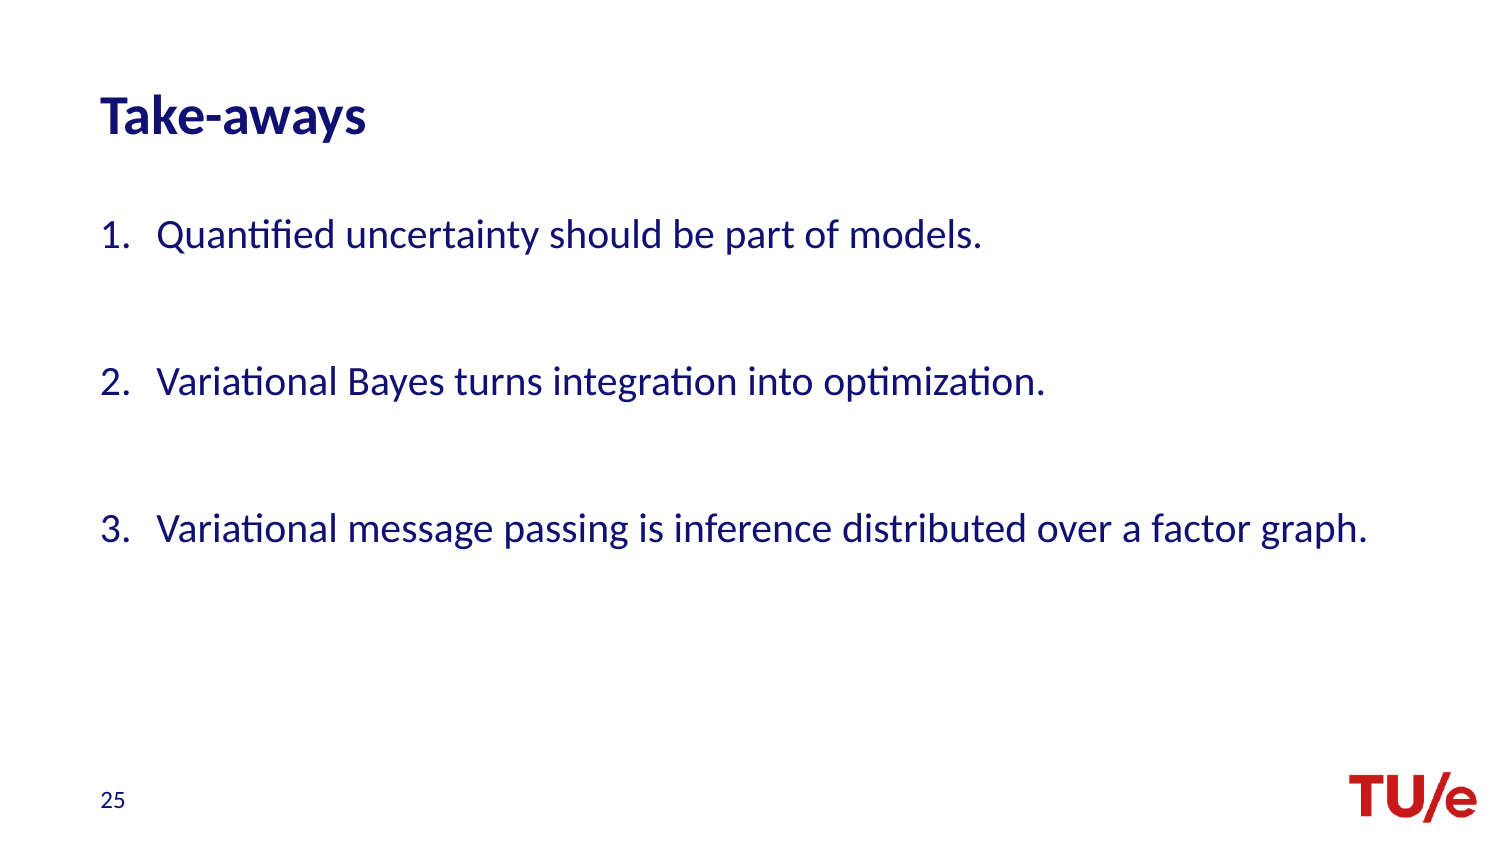

# Take-aways
Quantified uncertainty should be part of models.

Variational Bayes turns integration into optimization.

Variational message passing is inference distributed over a factor graph.

25